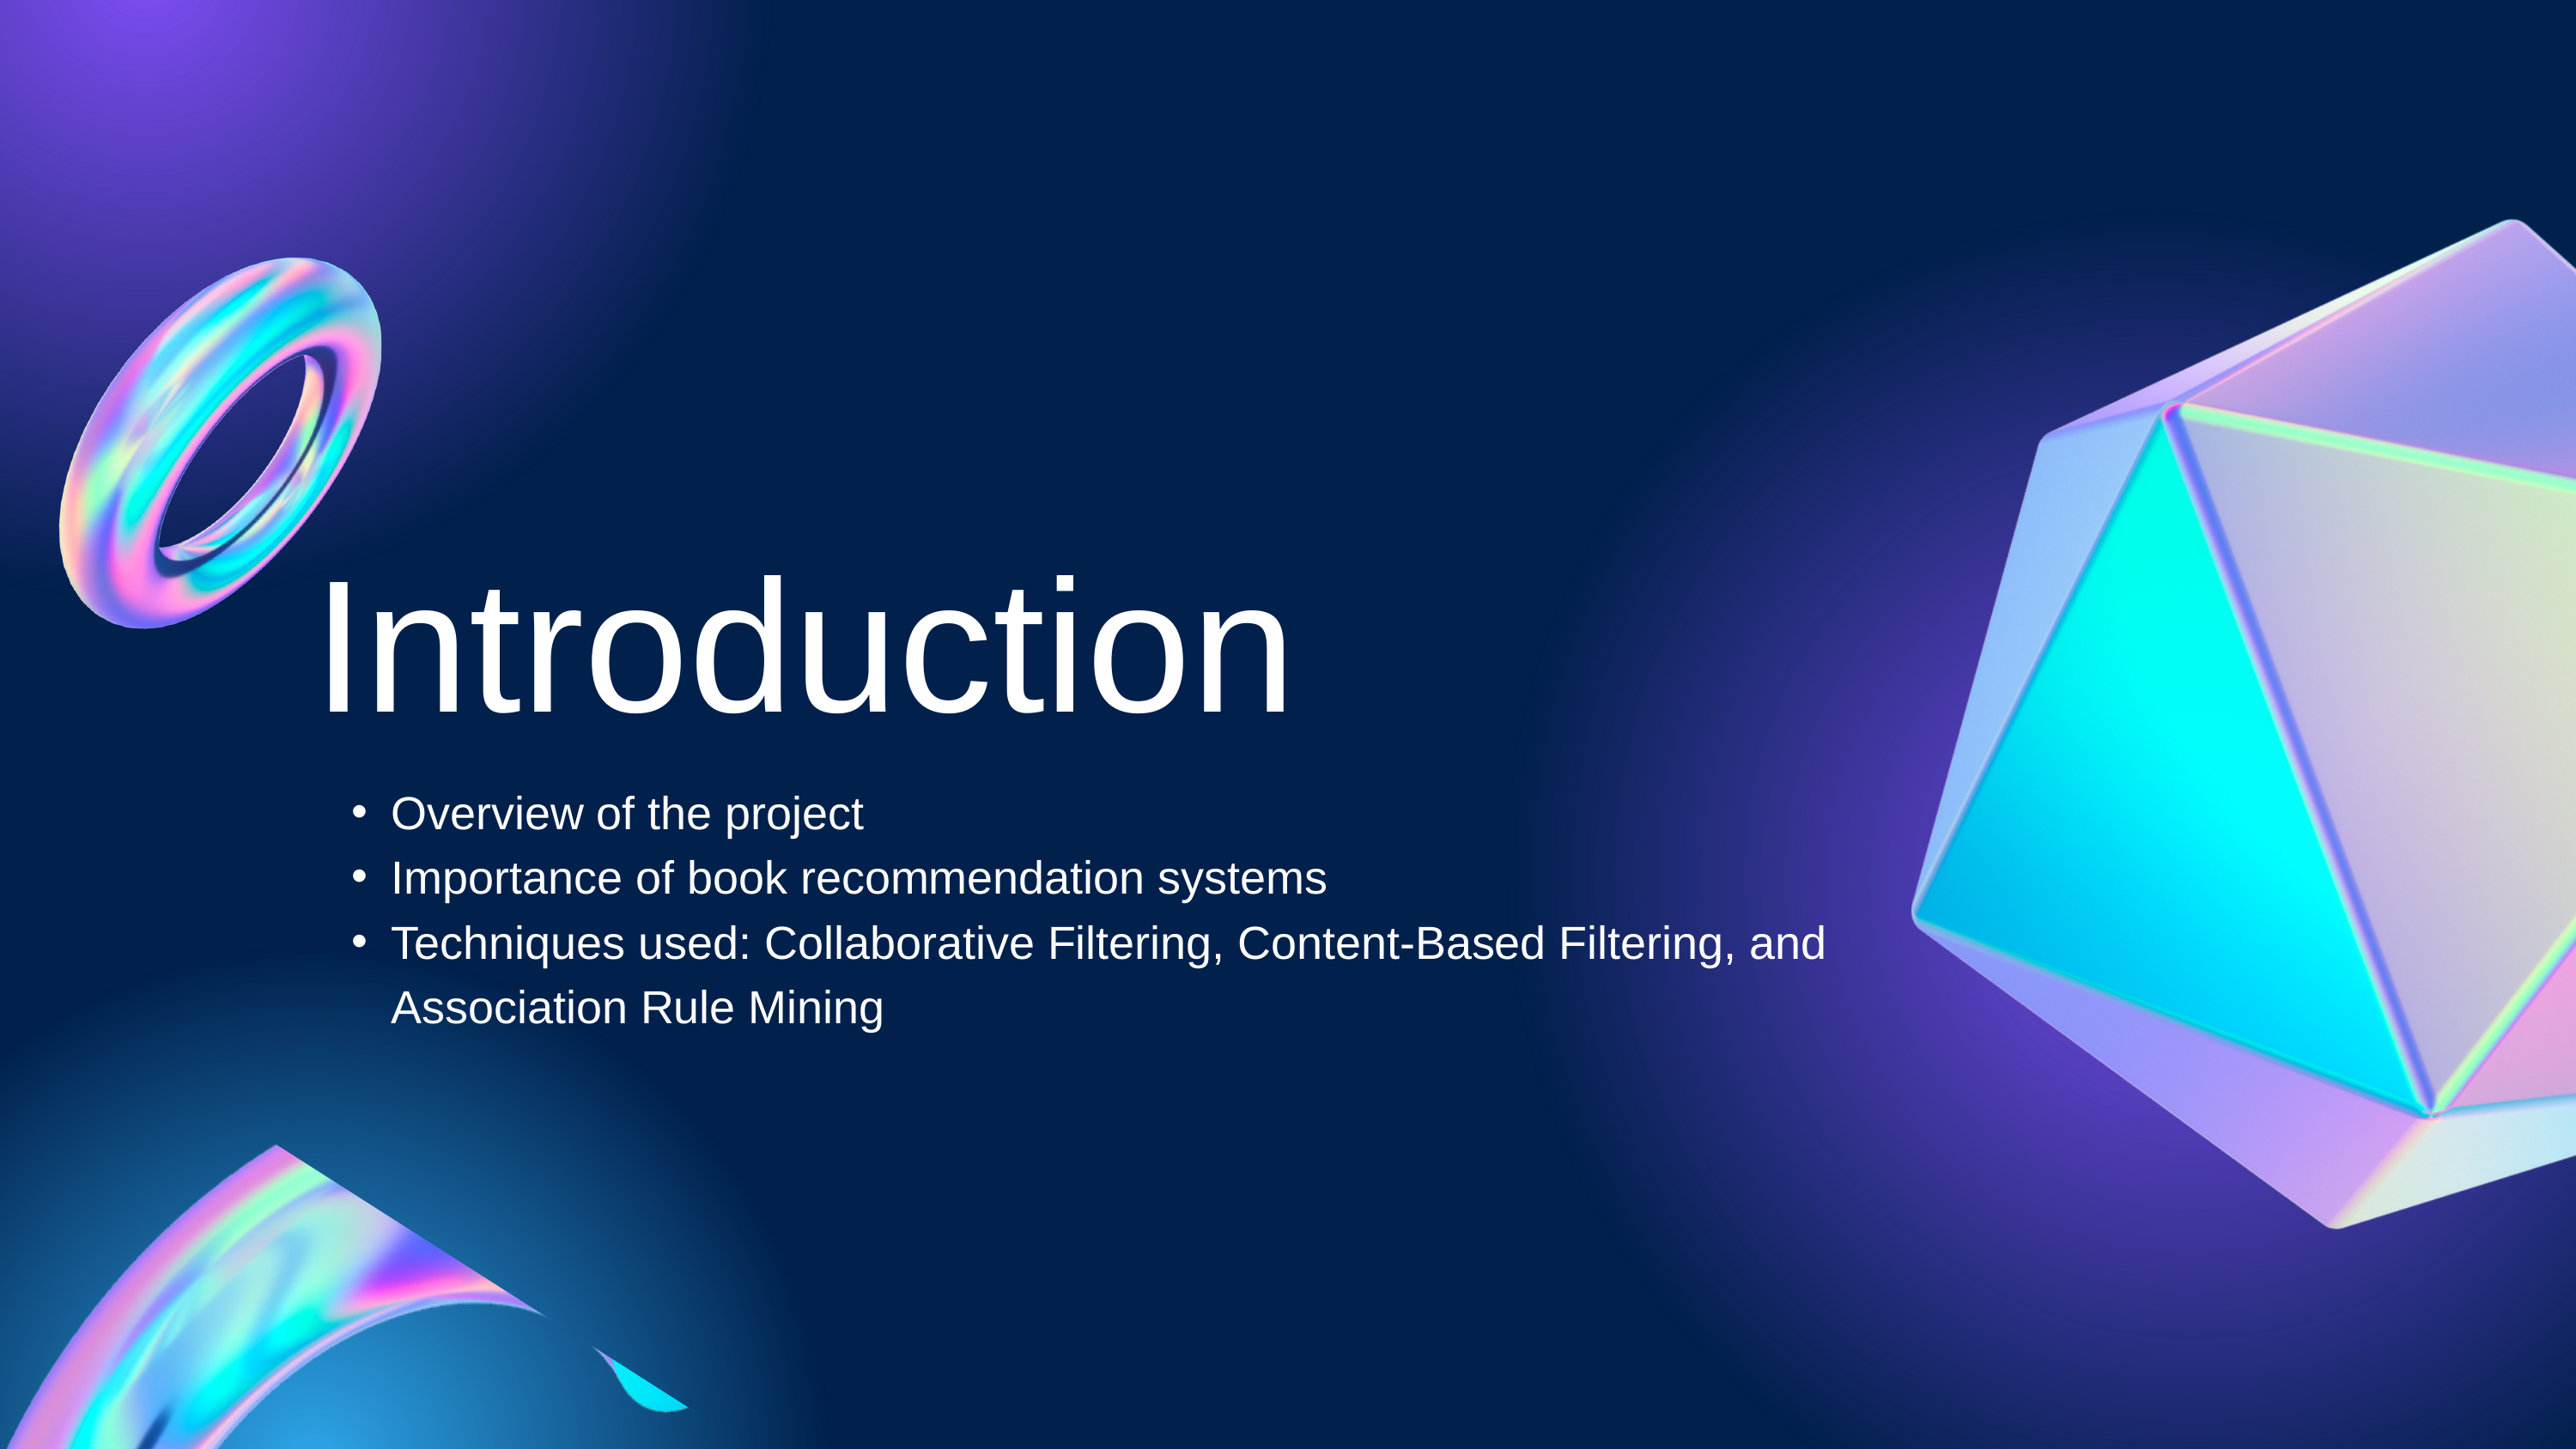

Introduction
Overview of the project
Importance of book recommendation systems
Techniques used: Collaborative Filtering, Content-Based Filtering, and Association Rule Mining